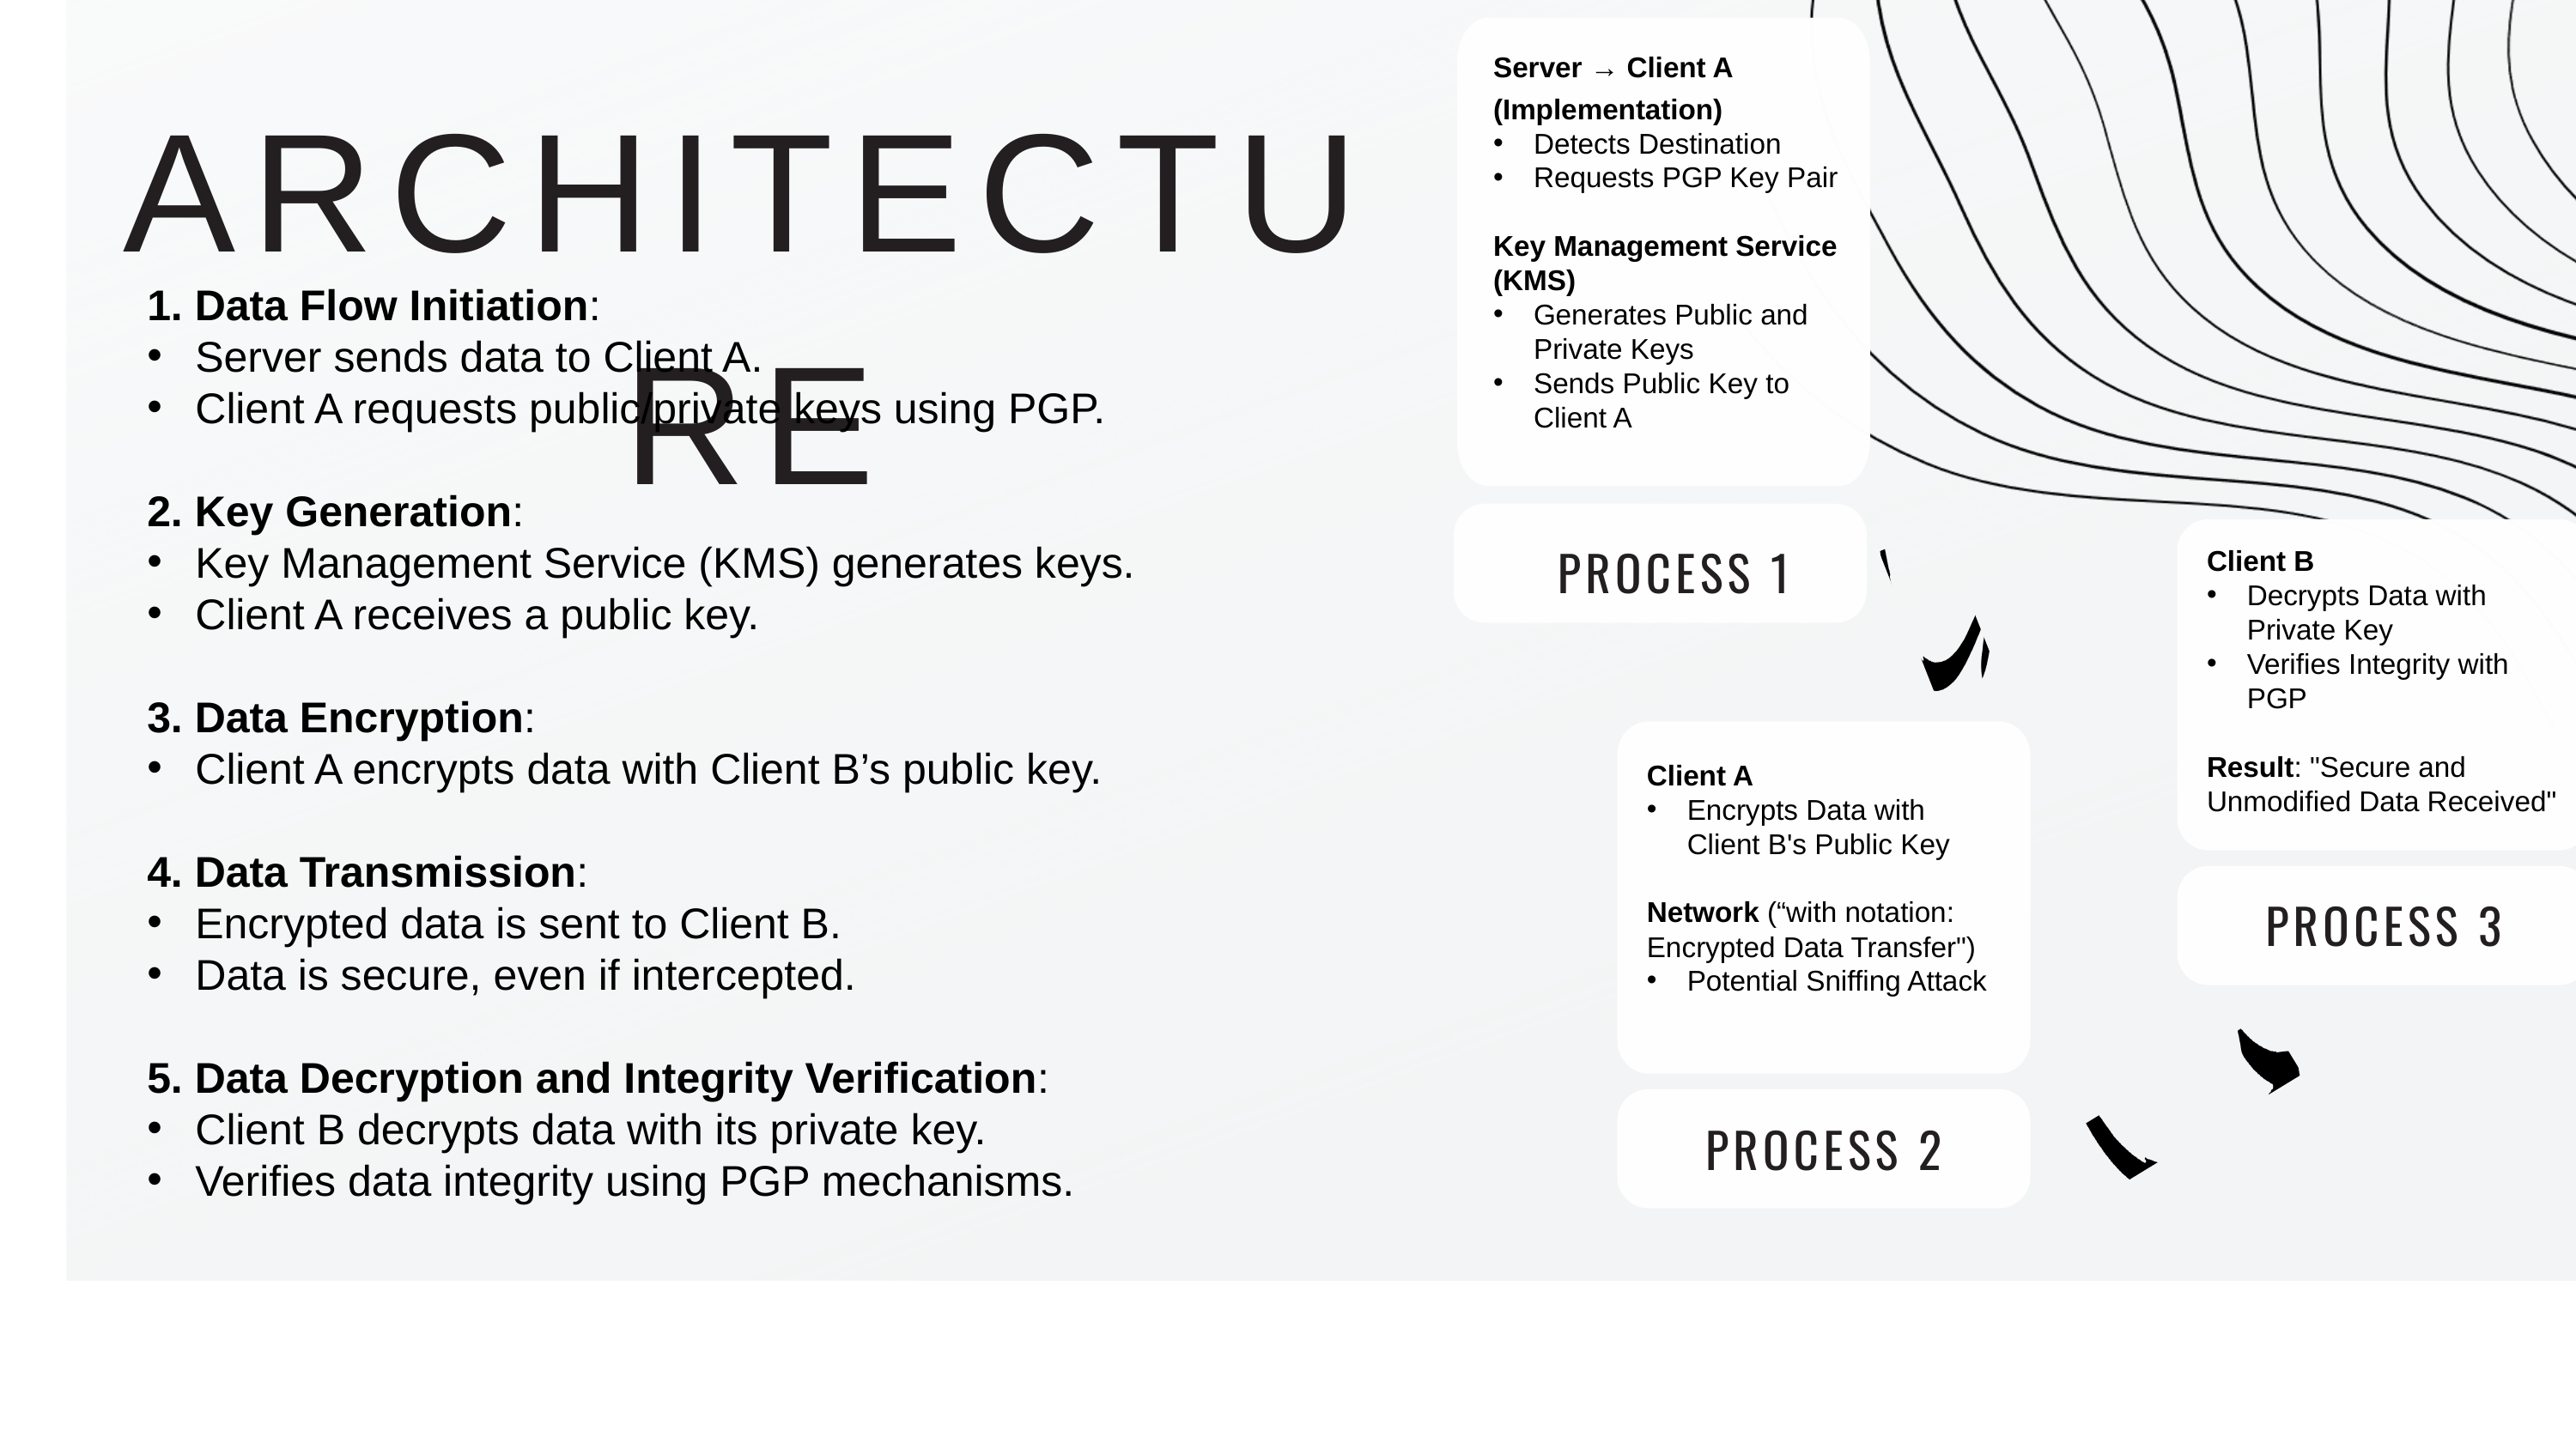

Server → Client A (Implementation)
Detects Destination
Requests PGP Key Pair

Key Management Service (KMS)
Generates Public and Private Keys
Sends Public Key to Client A

ARCHITECTURE
1. Data Flow Initiation:
Server sends data to Client A.
Client A requests public/private keys using PGP.

2. Key Generation:
Key Management Service (KMS) generates keys.
Client A receives a public key.

3. Data Encryption:
Client A encrypts data with Client B’s public key.

4. Data Transmission:
Encrypted data is sent to Client B.
Data is secure, even if intercepted.

5. Data Decryption and Integrity Verification:
Client B decrypts data with its private key.
Verifies data integrity using PGP mechanisms.

PROCESS 1
Client B
Decrypts Data with Private Key
Verifies Integrity with PGP

Result: "Secure and Unmodified Data Received"

Client A
Encrypts Data with Client B's Public Key

Network (“with notation: Encrypted Data Transfer")
Potential Sniffing Attack

PROCESS 3

PROCESS 2